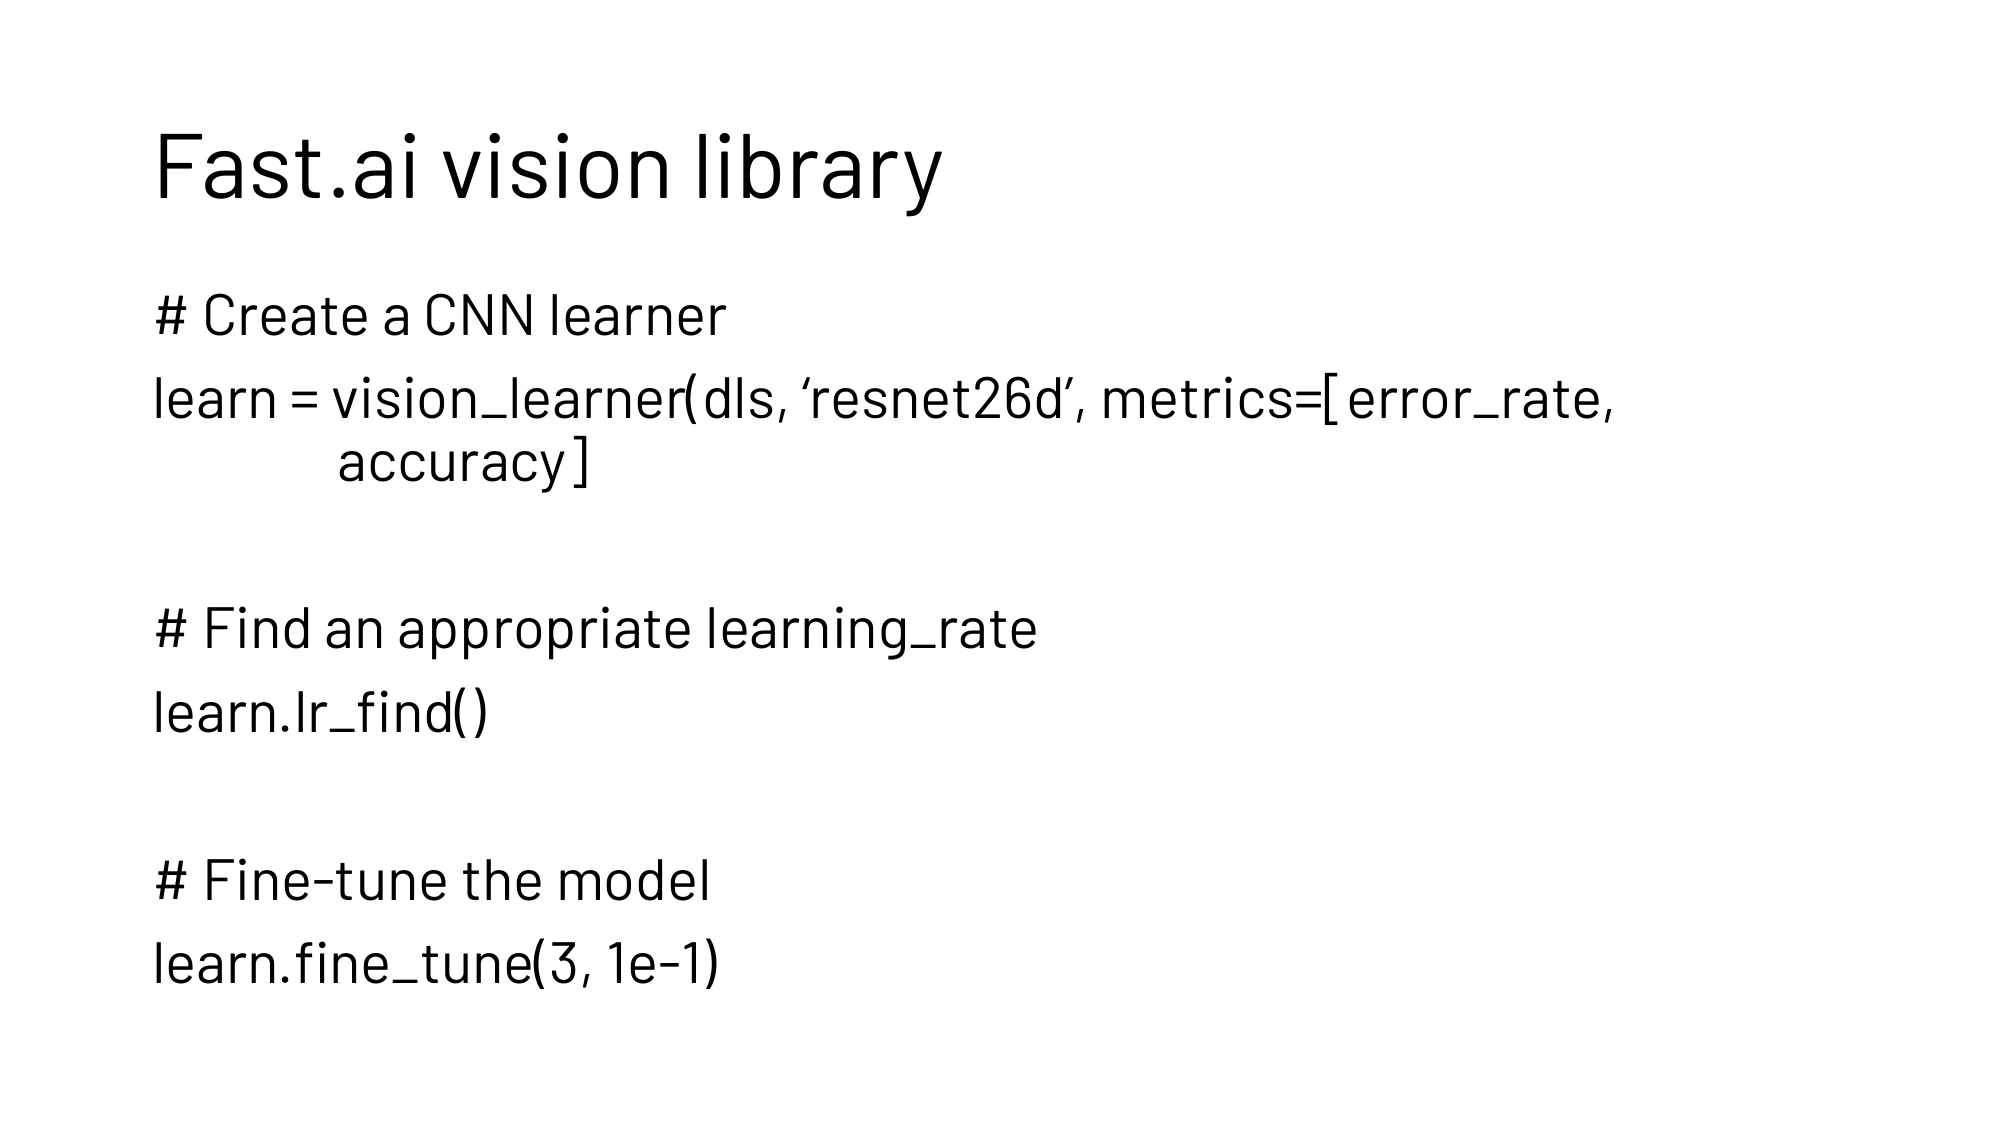

# Fast.ai vision library
# Create a CNN learner
learn = vision_learner(dls, ‘resnet26d’, metrics=[error_rate, 		 	   accuracy]

# Find an appropriate learning_rate
learn.lr_find()

# Fine-tune the model
learn.fine_tune(3, 1e-1)